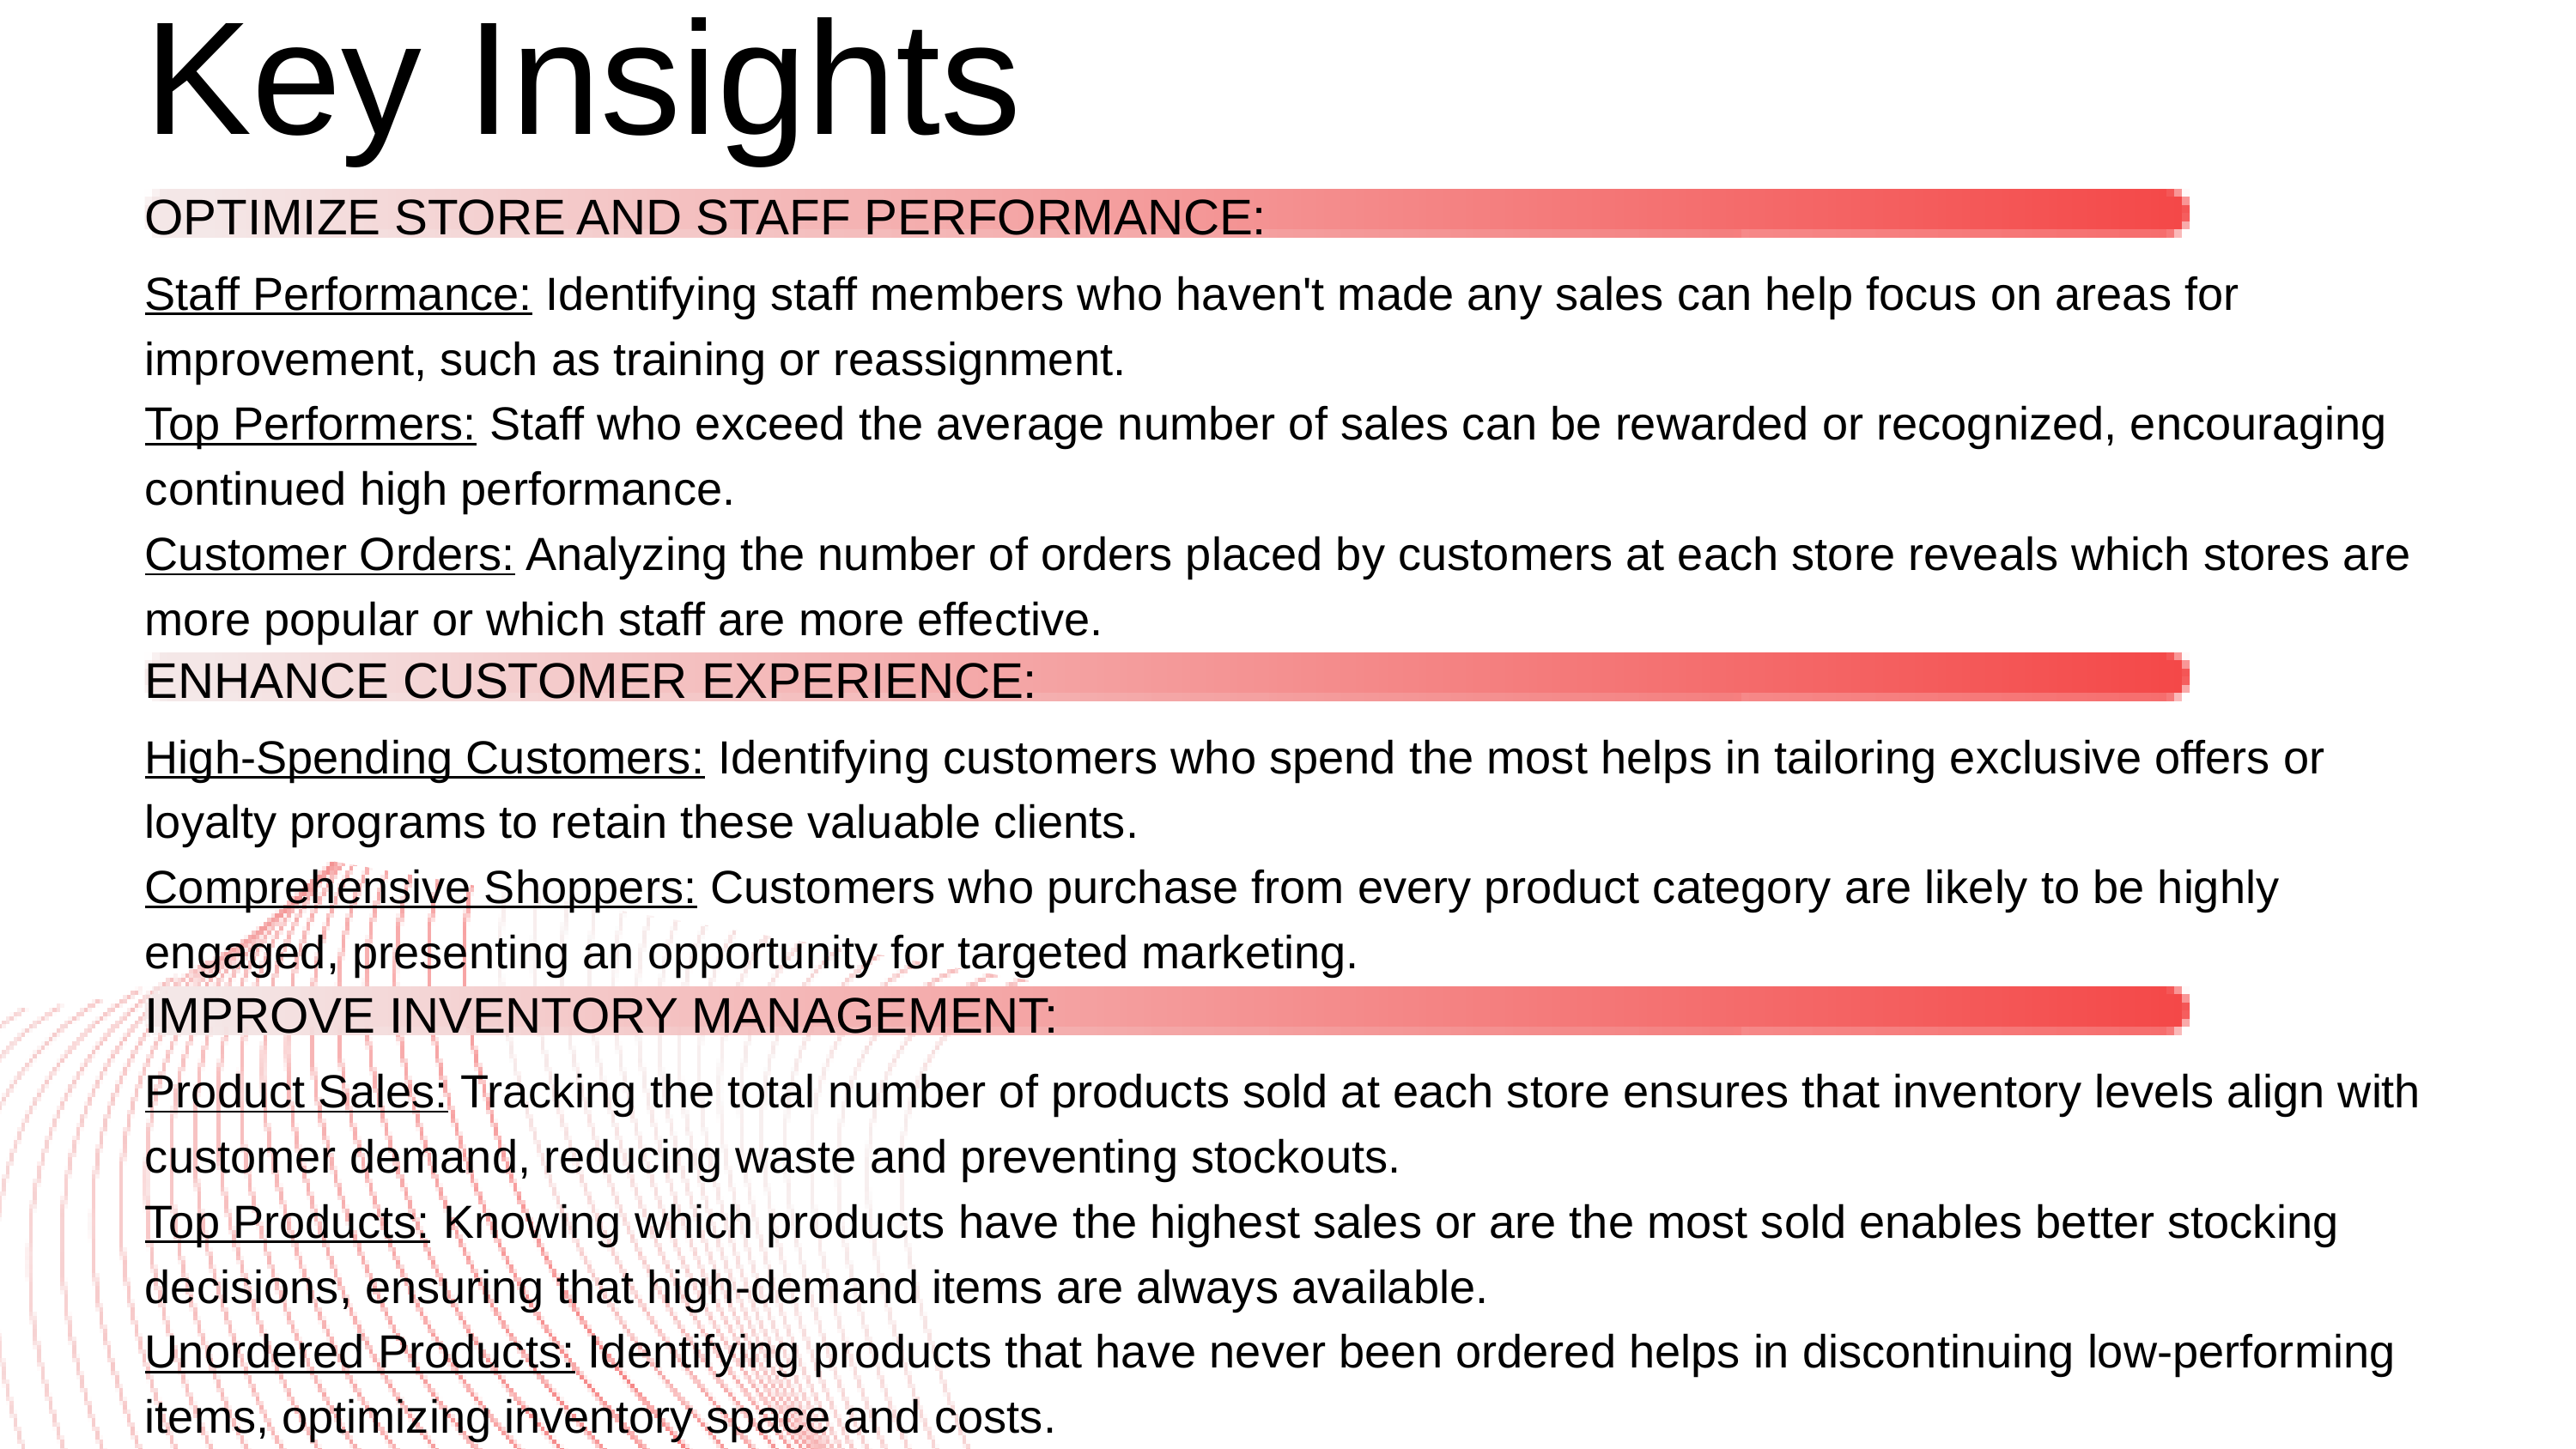

Key Insights

OPTIMIZE STORE AND STAFF PERFORMANCE:
Staff Performance: Identifying staff members who haven't made any sales can help focus on areas for improvement, such as training or reassignment.
Top Performers: Staff who exceed the average number of sales can be rewarded or recognized, encouraging continued high performance.
Customer Orders: Analyzing the number of orders placed by customers at each store reveals which stores are more popular or which staff are more effective.

ENHANCE CUSTOMER EXPERIENCE:
High-Spending Customers: Identifying customers who spend the most helps in tailoring exclusive offers or loyalty programs to retain these valuable clients.
Comprehensive Shoppers: Customers who purchase from every product category are likely to be highly engaged, presenting an opportunity for targeted marketing.

IMPROVE INVENTORY MANAGEMENT:
Product Sales: Tracking the total number of products sold at each store ensures that inventory levels align with customer demand, reducing waste and preventing stockouts.
Top Products: Knowing which products have the highest sales or are the most sold enables better stocking decisions, ensuring that high-demand items are always available.
Unordered Products: Identifying products that have never been ordered helps in discontinuing low-performing items, optimizing inventory space and costs.